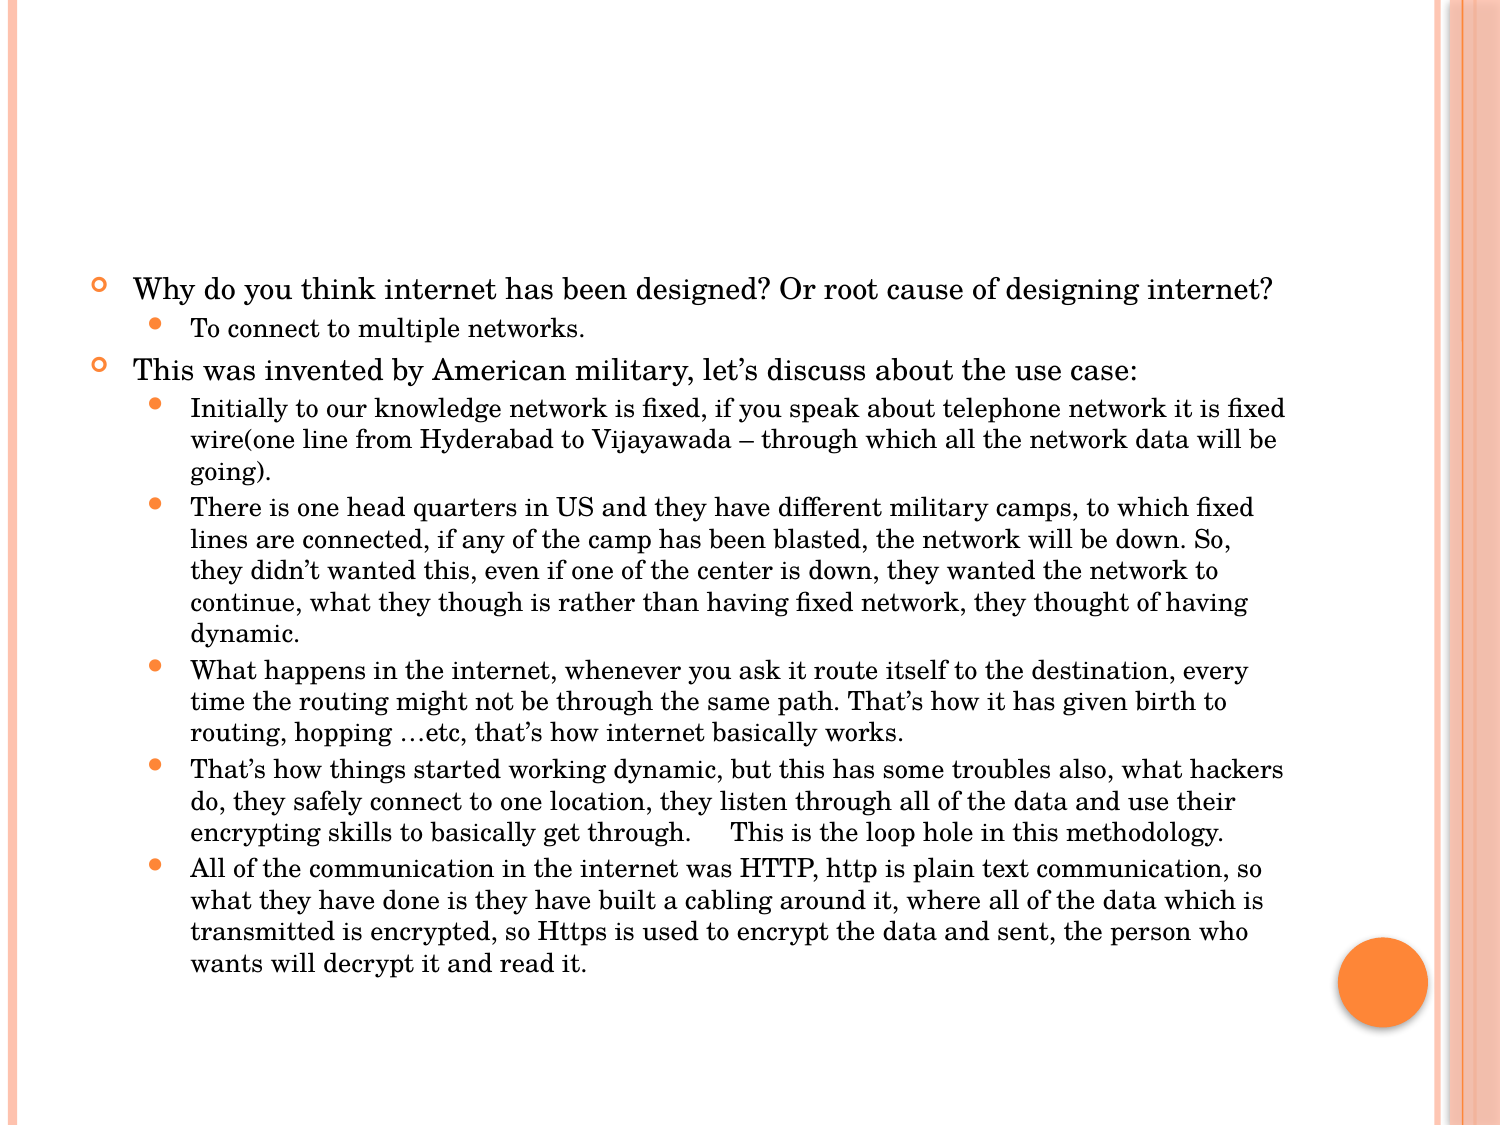

#
Why do you think internet has been designed? Or root cause of designing internet?
To connect to multiple networks.
This was invented by American military, let’s discuss about the use case:
Initially to our knowledge network is fixed, if you speak about telephone network it is fixed wire(one line from Hyderabad to Vijayawada – through which all the network data will be going).
There is one head quarters in US and they have different military camps, to which fixed lines are connected, if any of the camp has been blasted, the network will be down. So, they didn’t wanted this, even if one of the center is down, they wanted the network to continue, what they though is rather than having fixed network, they thought of having dynamic.
What happens in the internet, whenever you ask it route itself to the destination, every time the routing might not be through the same path. That’s how it has given birth to routing, hopping …etc, that’s how internet basically works.
That’s how things started working dynamic, but this has some troubles also, what hackers do, they safely connect to one location, they listen through all of the data and use their encrypting skills to basically get through.	This is the loop hole in this methodology.
All of the communication in the internet was HTTP, http is plain text communication, so what they have done is they have built a cabling around it, where all of the data which is transmitted is encrypted, so Https is used to encrypt the data and sent, the person who wants will decrypt it and read it.